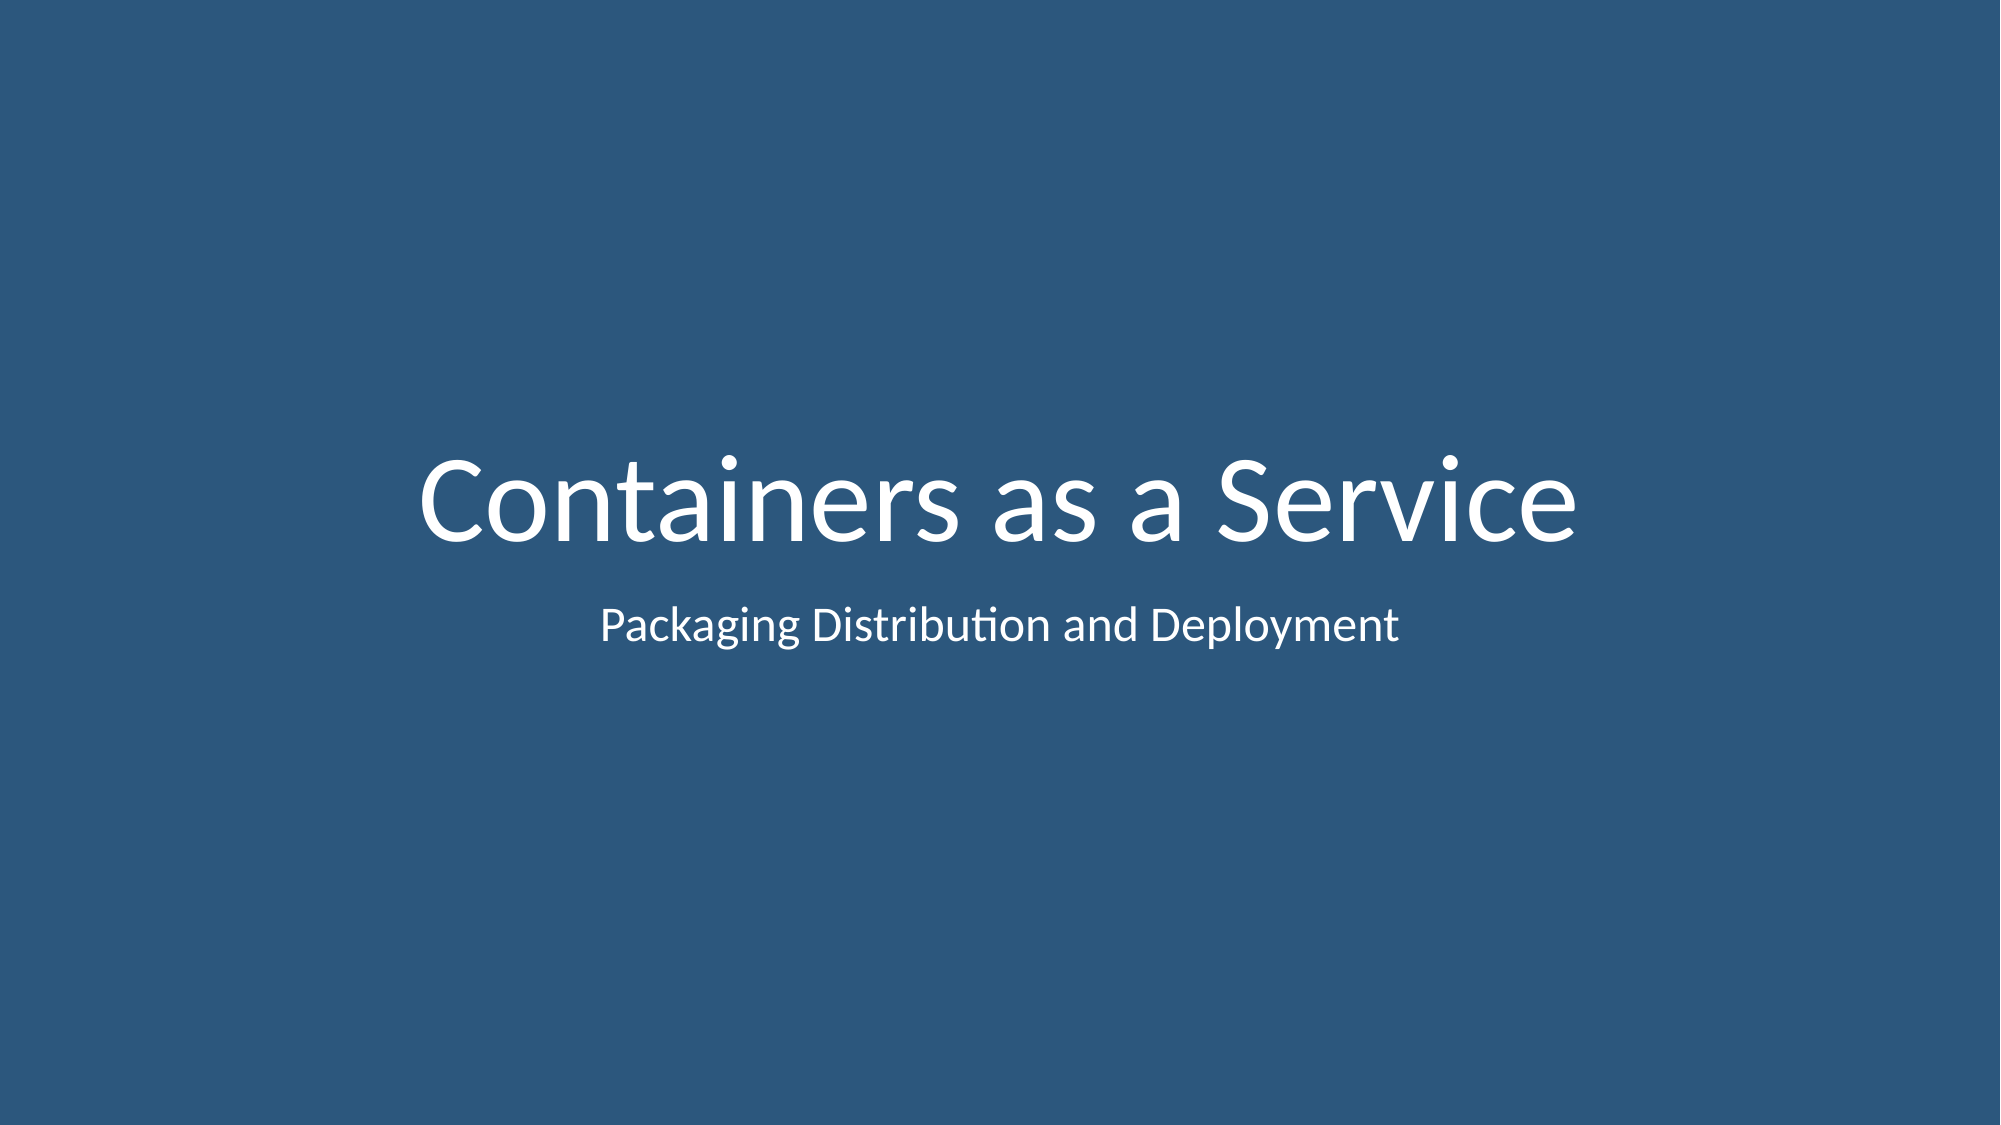

# Containers as a Service
Packaging Distribution and Deployment